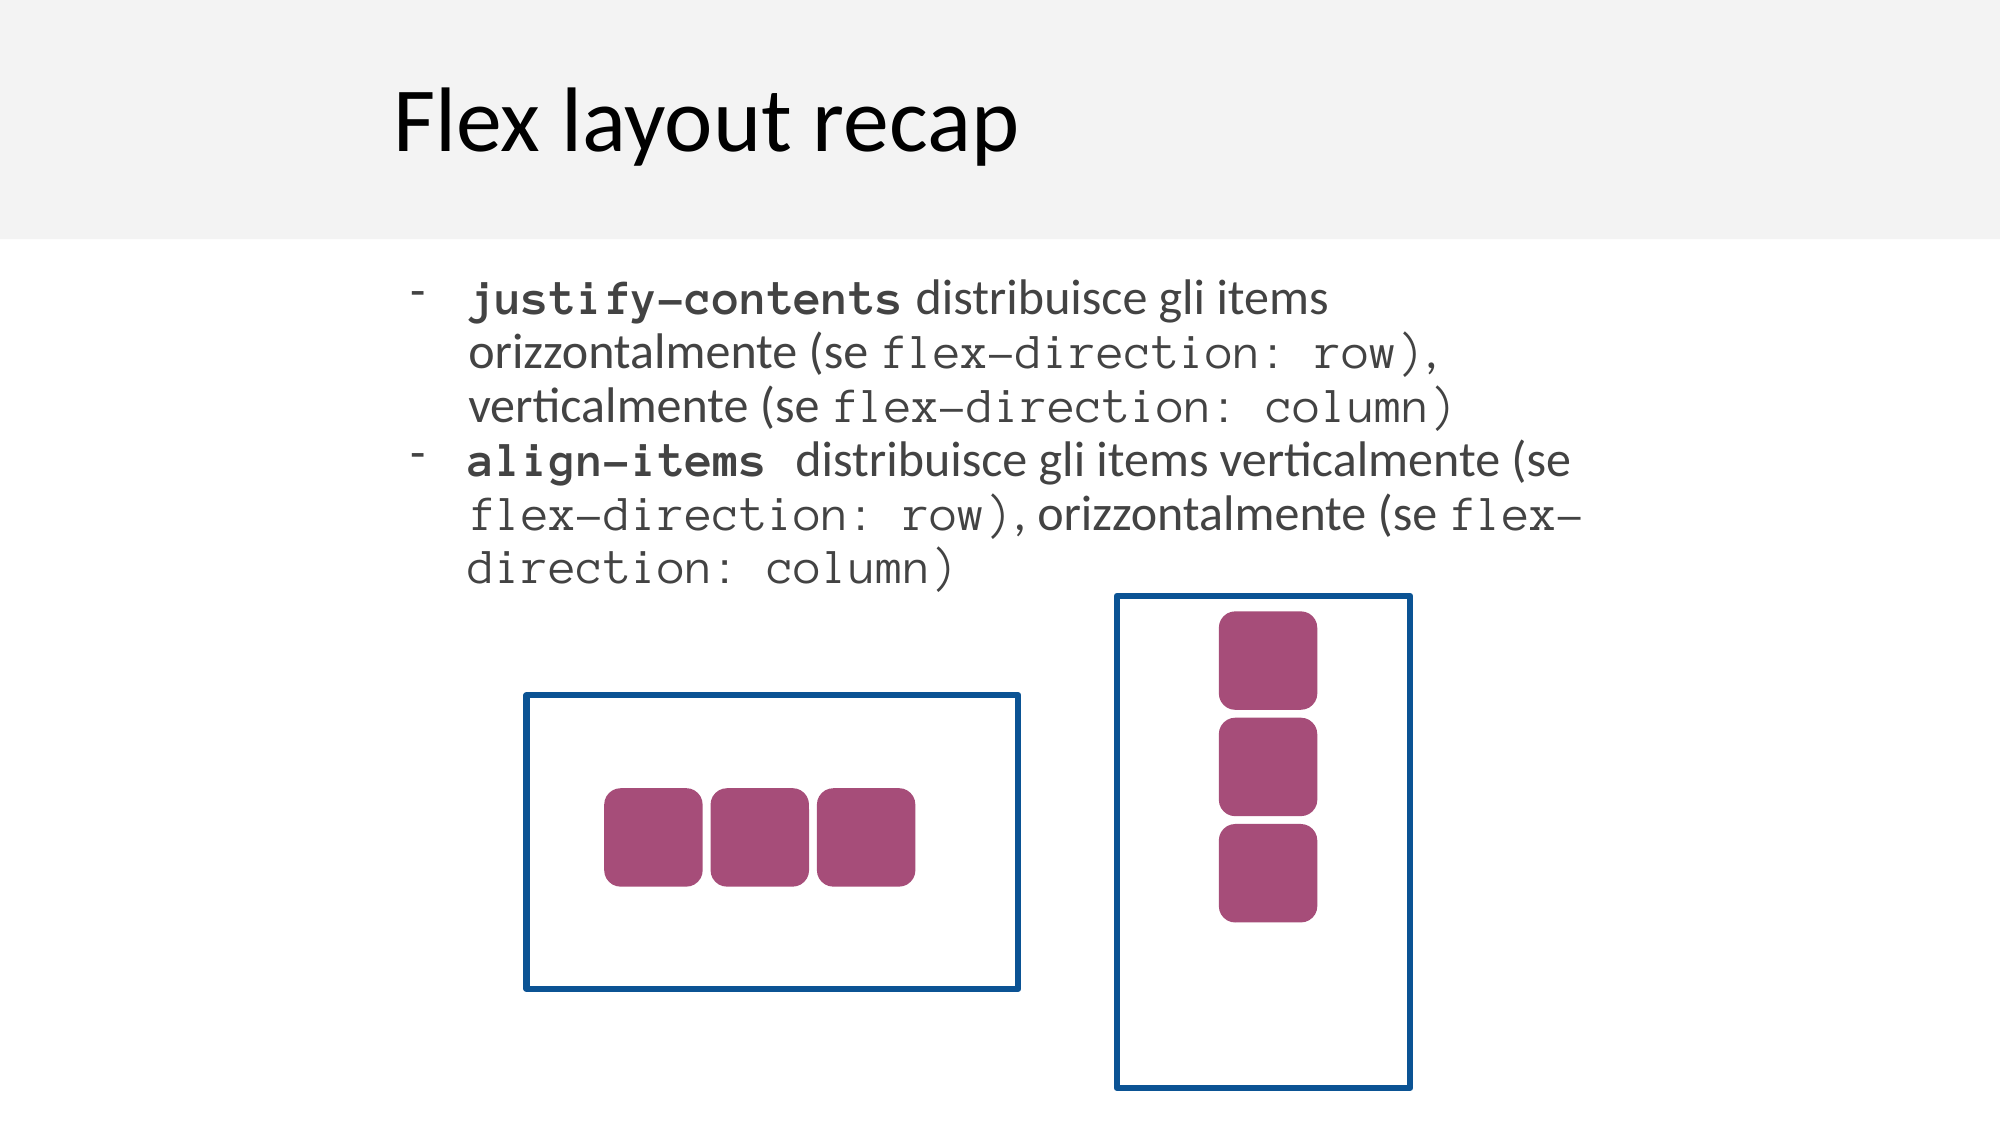

# Flex layout recap
justify-contents distribuisce gli items orizzontalmente (se flex-direction: row), verticalmente (se flex-direction: column)
align-items distribuisce gli items verticalmente (se flex-direction: row), orizzontalmente (se flex-direction: column)